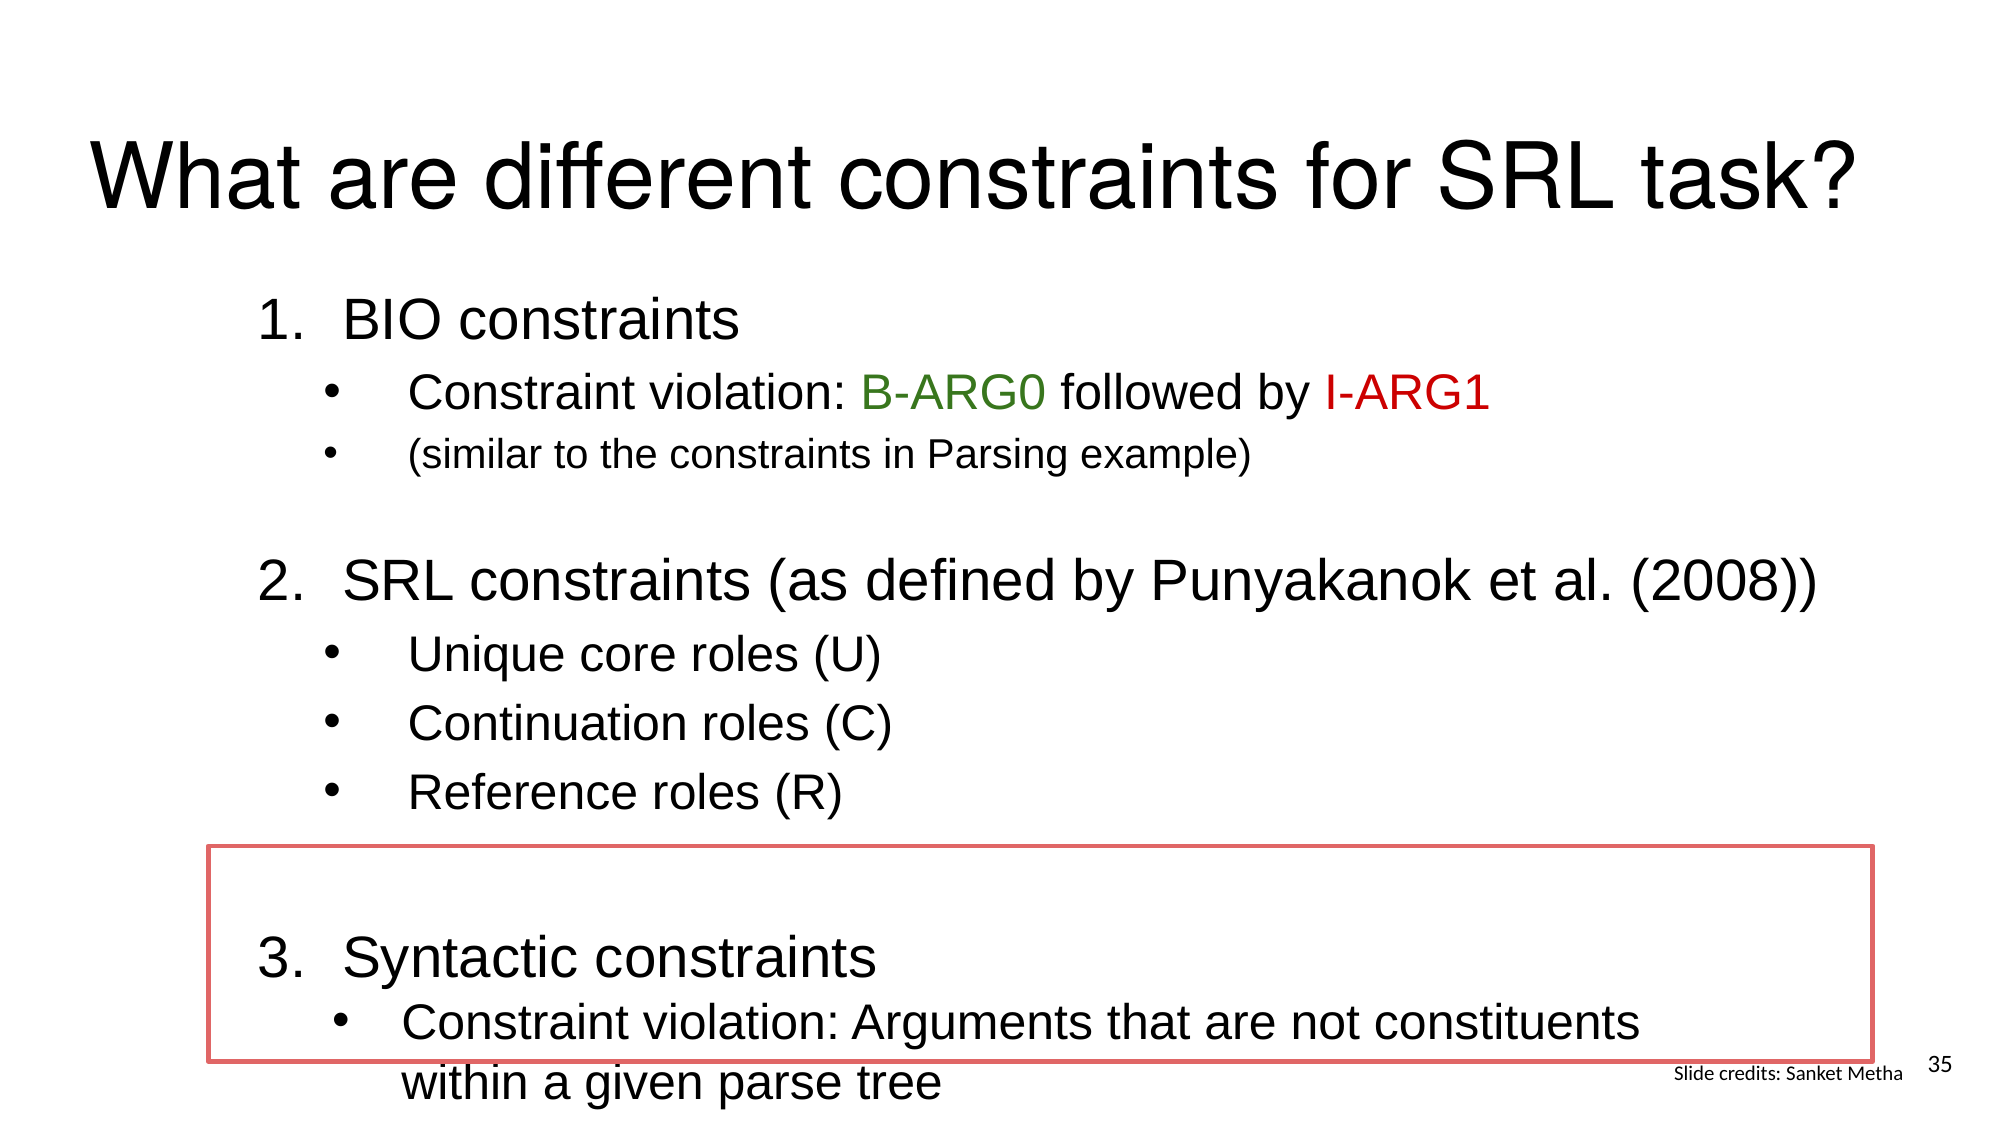

# What are different constraints for SRL task?
BIO constraints
Constraint violation: B-ARG0 followed by I-ARG1
(similar to the constraints in Parsing example)

SRL constraints (as defined by Punyakanok et al. (2008))
Unique core roles (U)
Continuation roles (C)
Reference roles (R)

Syntactic constraints
Constraint violation: Arguments that are not constituents
within a given parse tree

35
Slide credits: Sanket Metha